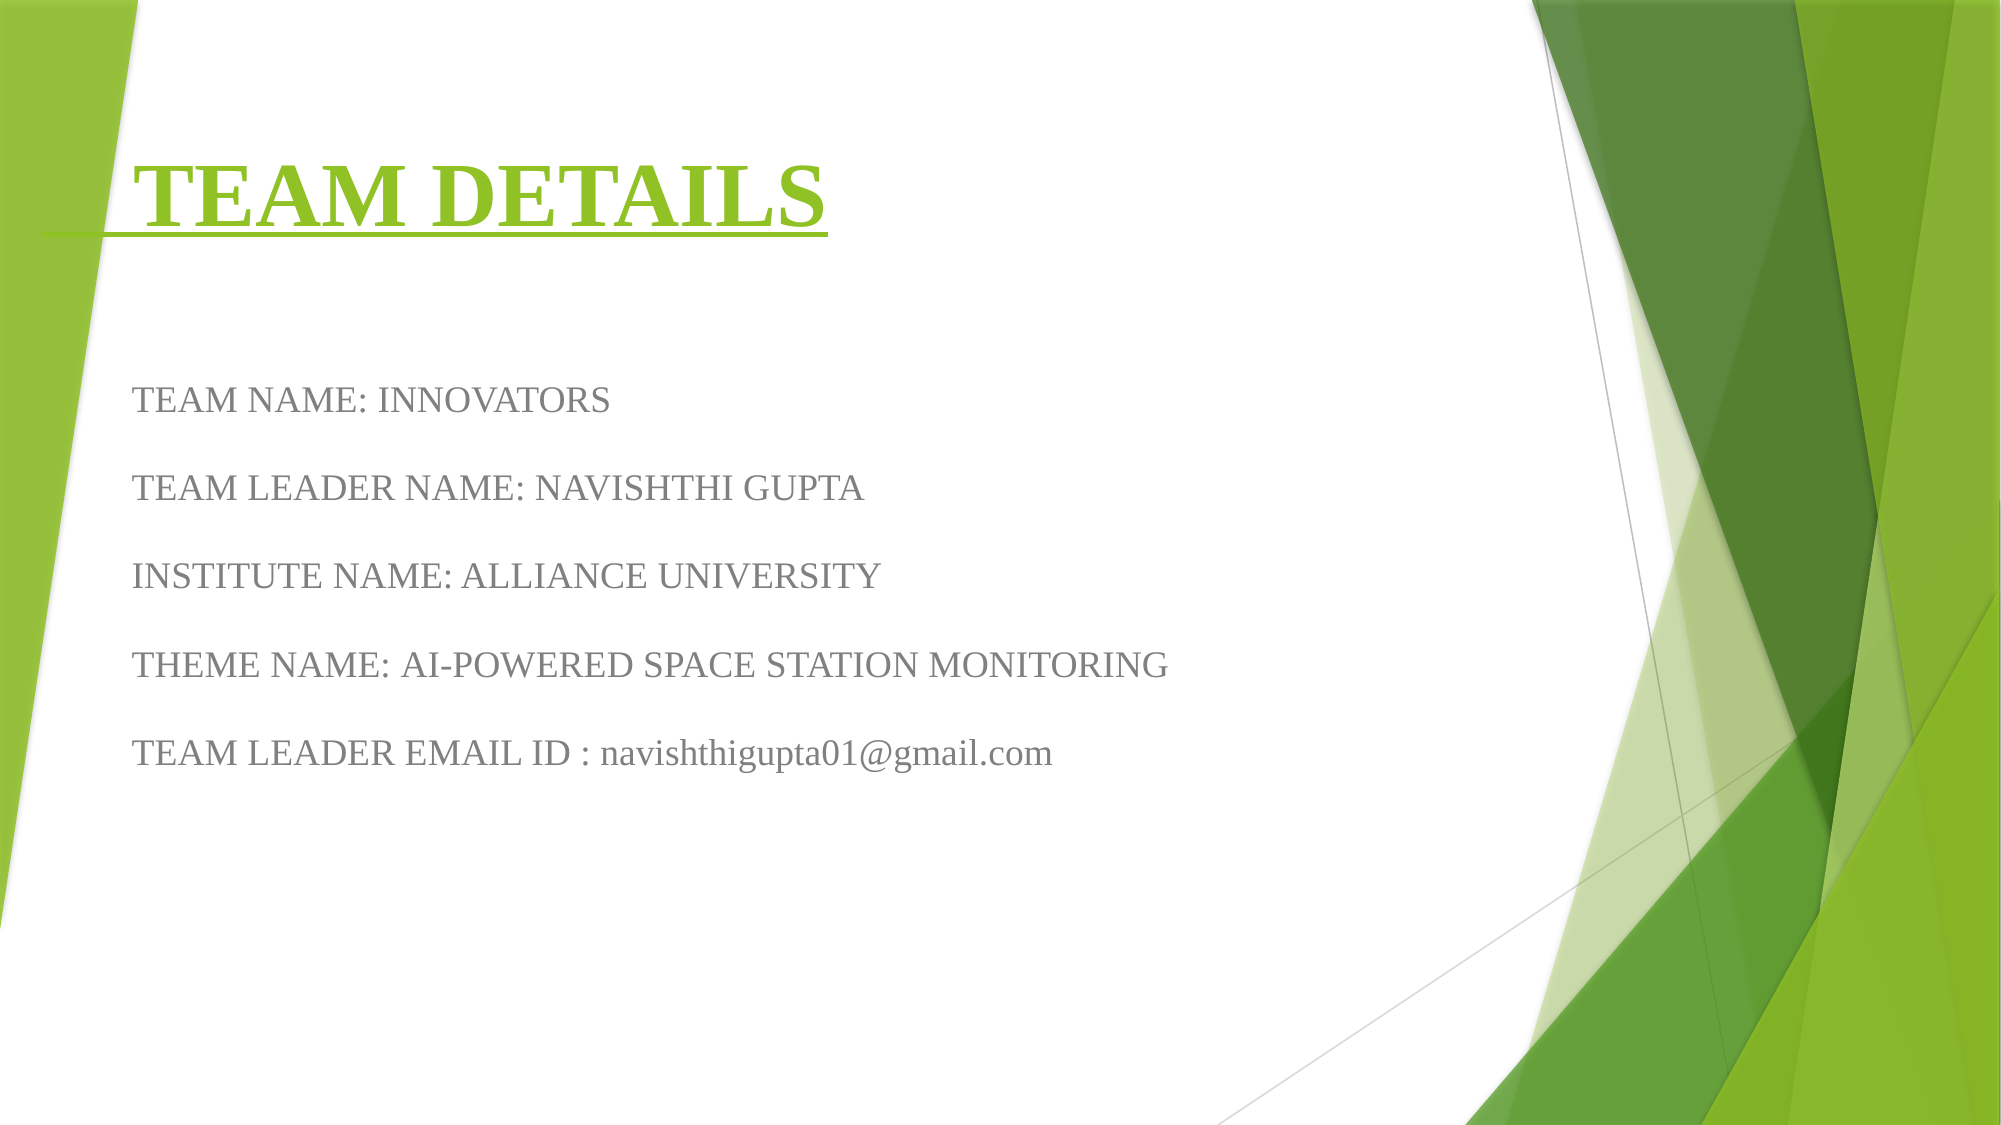

# TEAM DETAILS
TEAM NAME: INNOVATORS
TEAM LEADER NAME: NAVISHTHI GUPTA
INSTITUTE NAME: ALLIANCE UNIVERSITY
THEME NAME: AI-POWERED SPACE STATION MONITORING
TEAM LEADER EMAIL ID : navishthigupta01@gmail.com